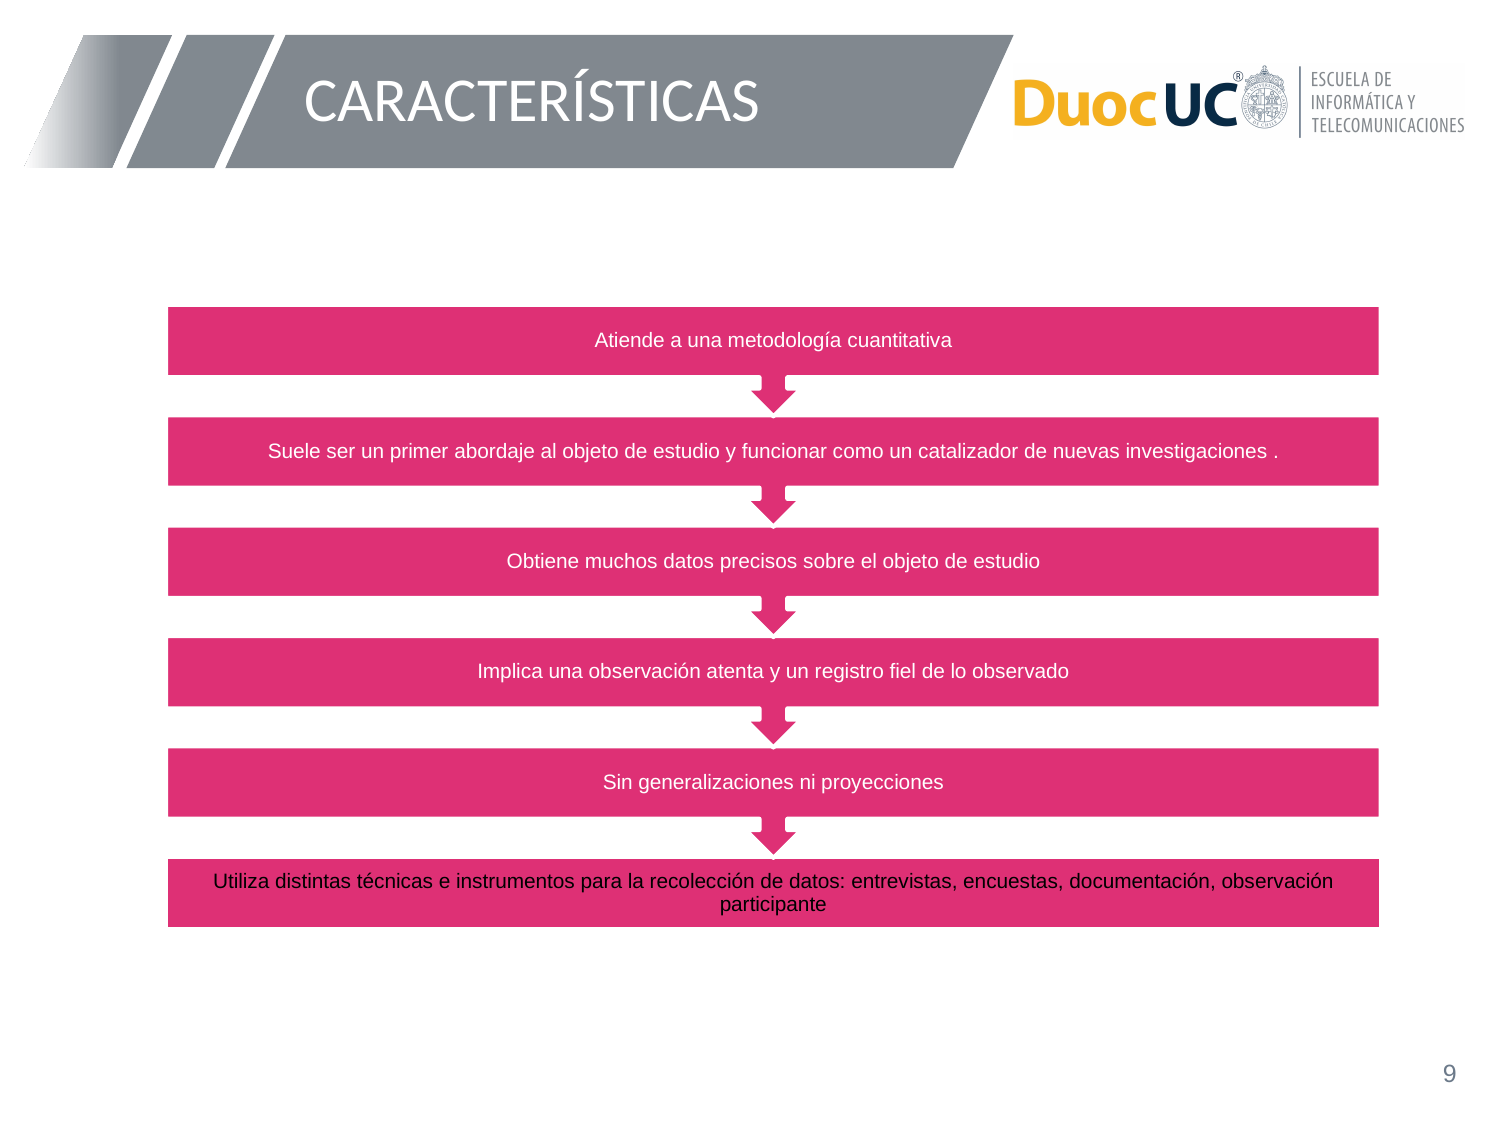

# CARACTERÍSTICAS
Utiliza distintas técnicas e instrumentos para la recolección de datos: entrevistas, encuestas, documentación, observación participante
Sin generalizaciones ni proyecciones
Implica una observación atenta y un registro fiel de lo observado
Obtiene muchos datos precisos sobre el objeto de estudio
Suele ser un primer abordaje al objeto de estudio y funcionar como un catalizador de nuevas investigaciones .
Atiende a una metodología cuantitativa